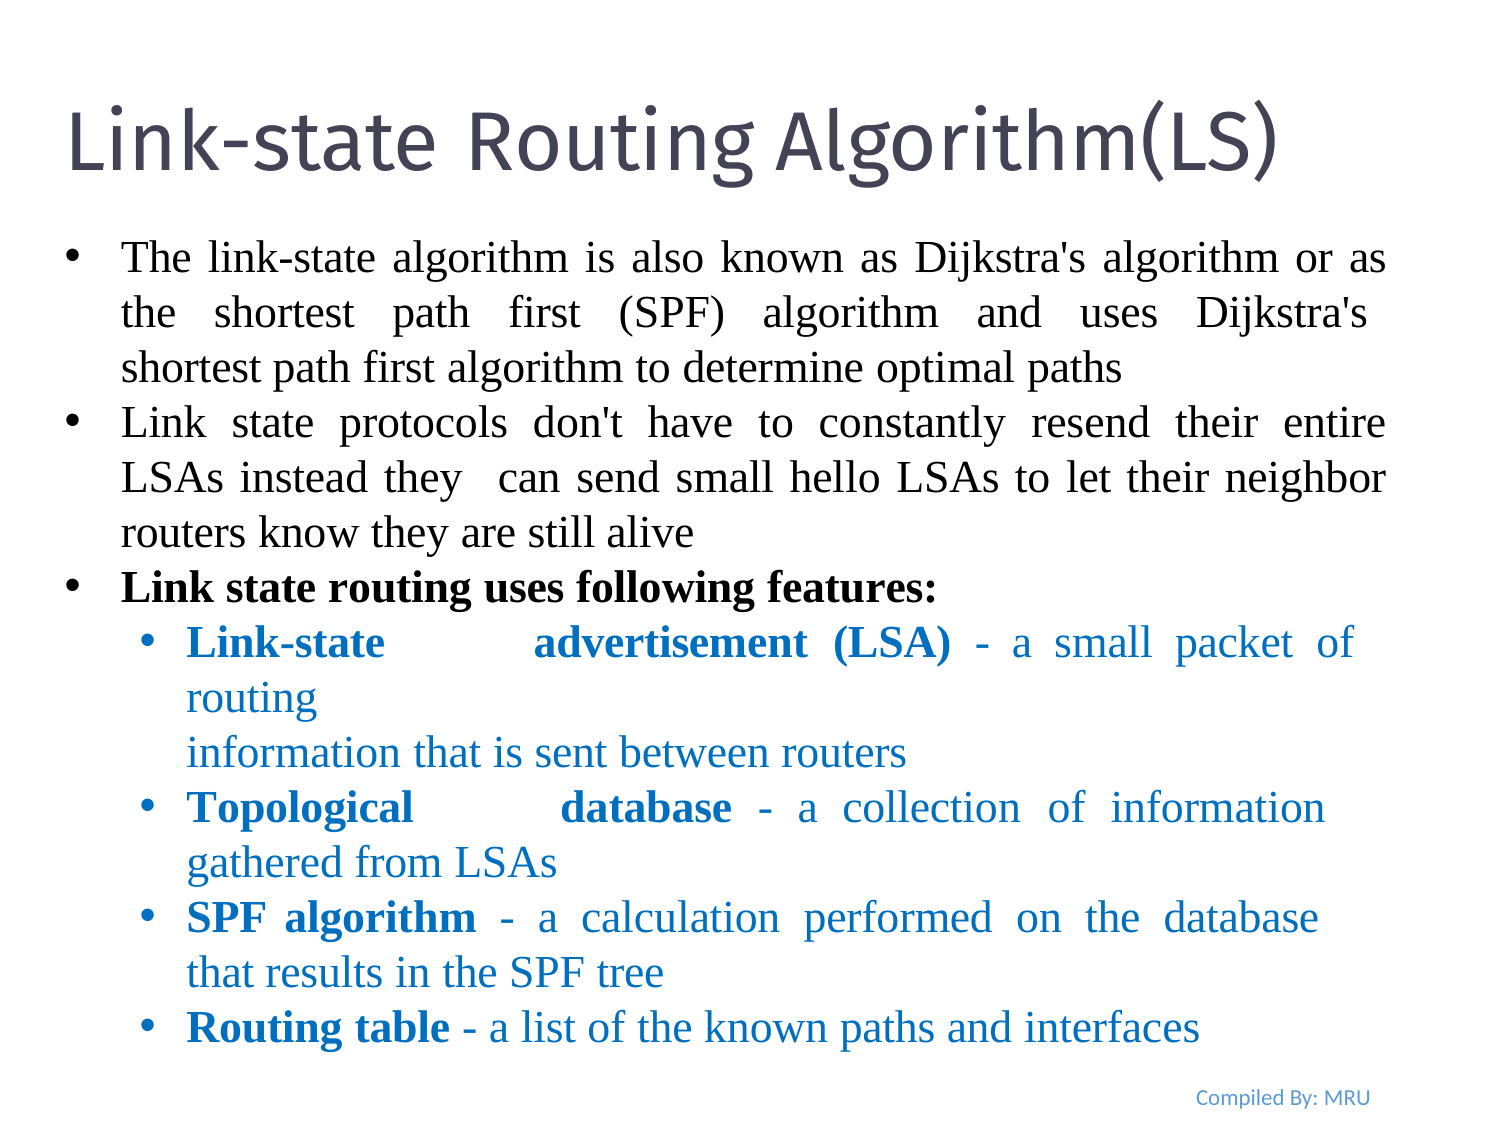

Link-state Routing Algorithm(LS)
The link-state algorithm is also known as Dijkstra's algorithm or as the  shortest  path  first  (SPF)  algorithm  and  uses  Dijkstra's  shortest path first algorithm to determine optimal paths
Link  state  protocols  don't  have  to  constantly  resend  their  entire LSAs instead they   can send small hello LSAs to let their neighbor routers know they are still alive
Link state routing uses following features:
Link-state	advertisement	(LSA)	-	a	small	packet	of	routing
information that is sent between routers
Topological	database	-	a	collection	of	information	gathered from LSAs
SPF algorithm  -  a  calculation  performed  on  the  database  that results in the SPF tree
Routing table - a list of the known paths and interfaces
Compiled By: MRU